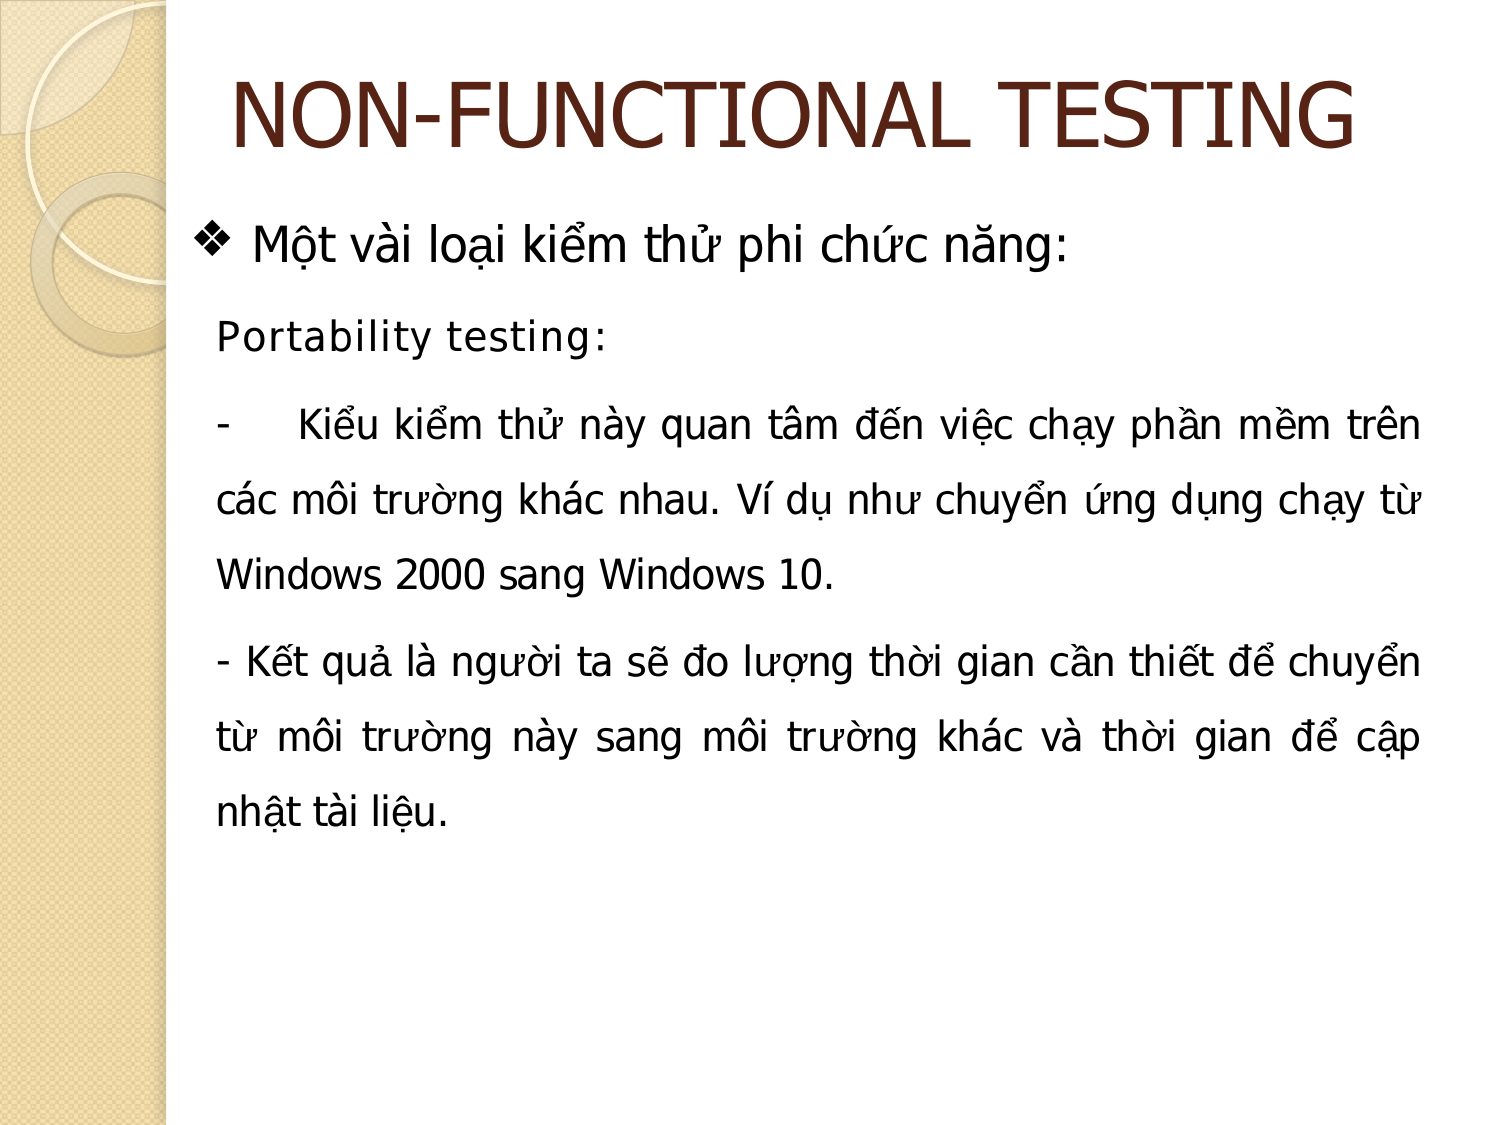

# NON-FUNCTIONAL TESTING
Một vài loại kiểm thử phi chức năng:
Portability testing:
-　Kiểu kiểm thử này quan tâm đến việc chạy phần mềm trên các môi trường khác nhau. Ví dụ như chuyển ứng dụng chạy từ Windows 2000 sang Windows 10.
- Kết quả là người ta sẽ đo lượng thời gian cần thiết để chuyển từ môi trường này sang môi trường khác và thời gian để cập nhật tài liệu.